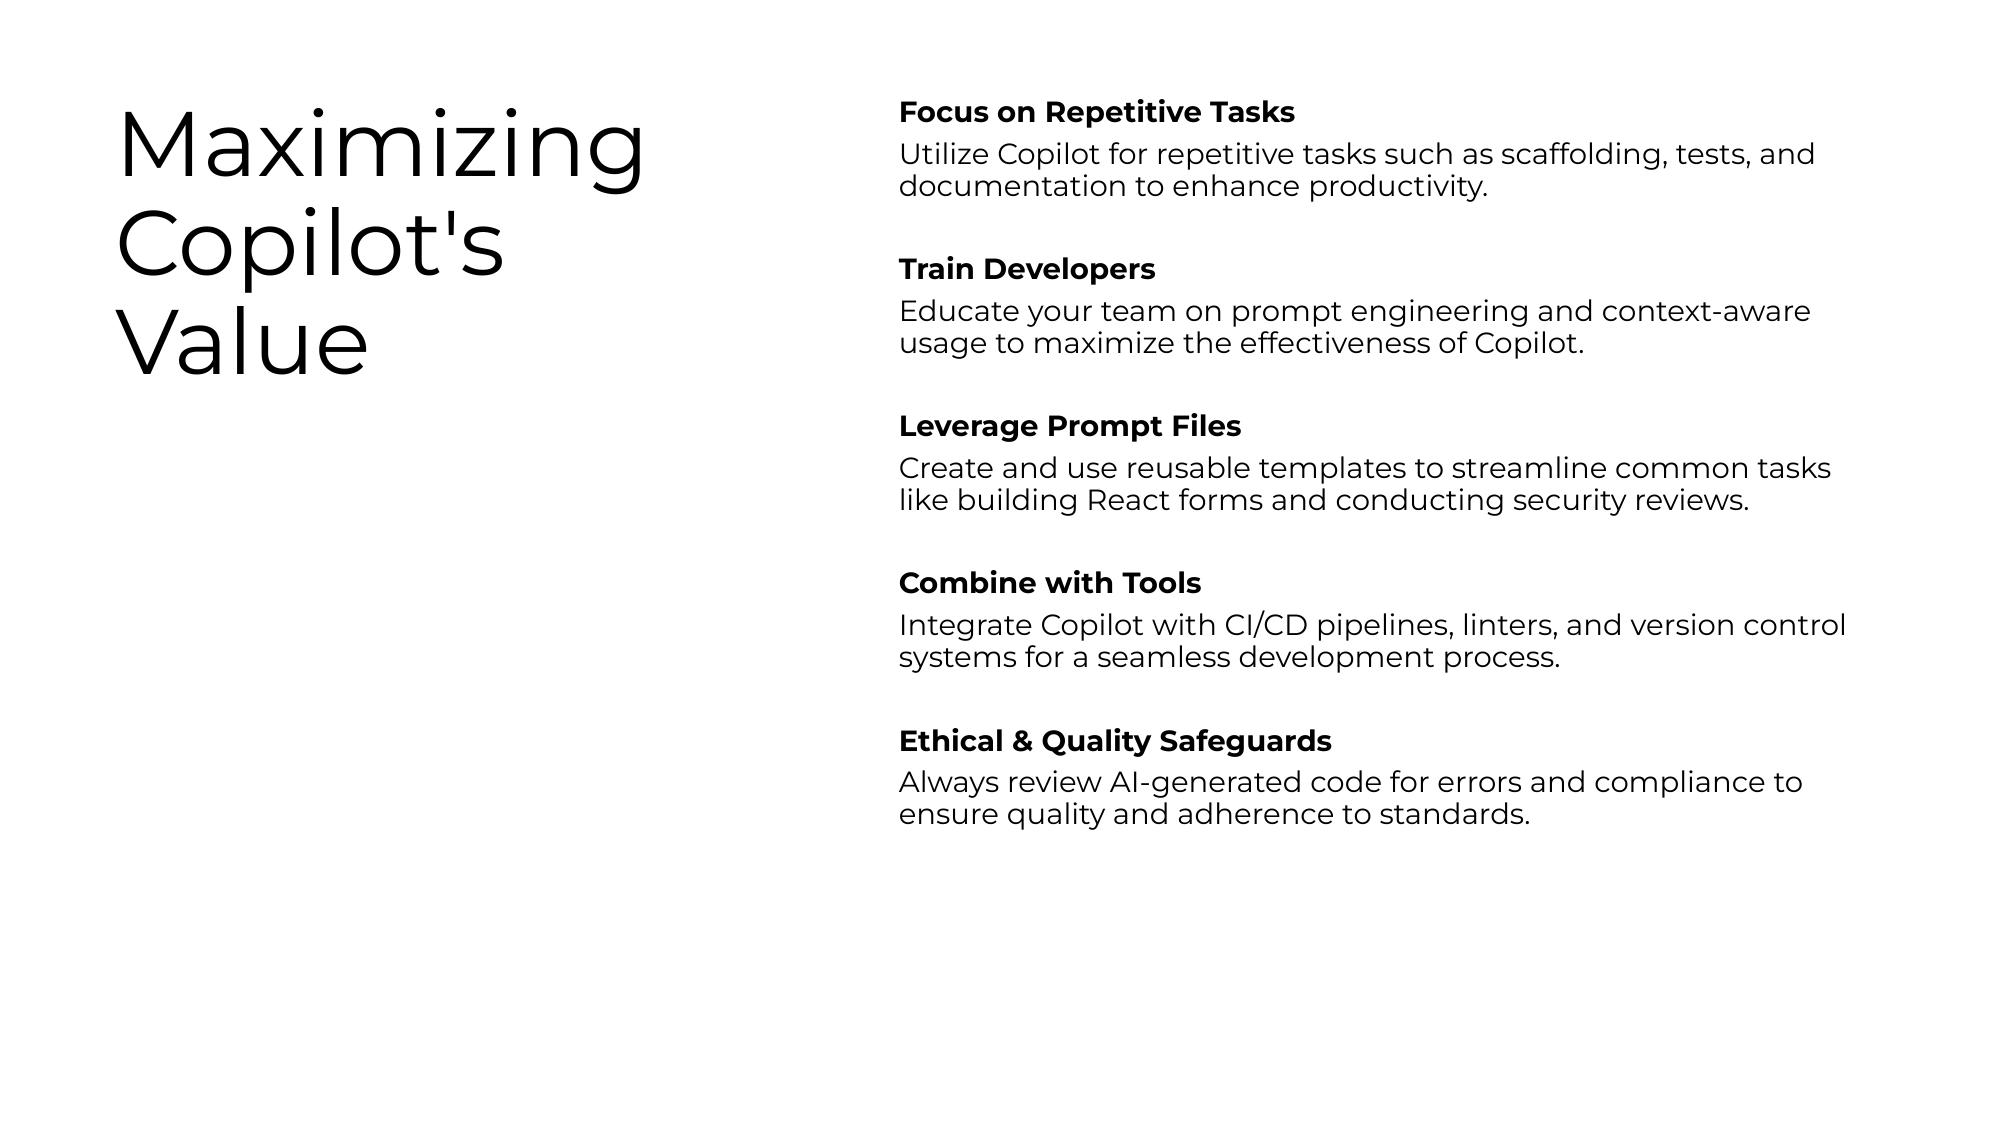

# Maximizing Copilot's Value
Focus on Repetitive Tasks
Utilize Copilot for repetitive tasks such as scaffolding, tests, and documentation to enhance productivity.
Train Developers
Educate your team on prompt engineering and context-aware usage to maximize the effectiveness of Copilot.
Leverage Prompt Files
Create and use reusable templates to streamline common tasks like building React forms and conducting security reviews.
Combine with Tools
Integrate Copilot with CI/CD pipelines, linters, and version control systems for a seamless development process.
Ethical & Quality Safeguards
Always review AI-generated code for errors and compliance to ensure quality and adherence to standards.